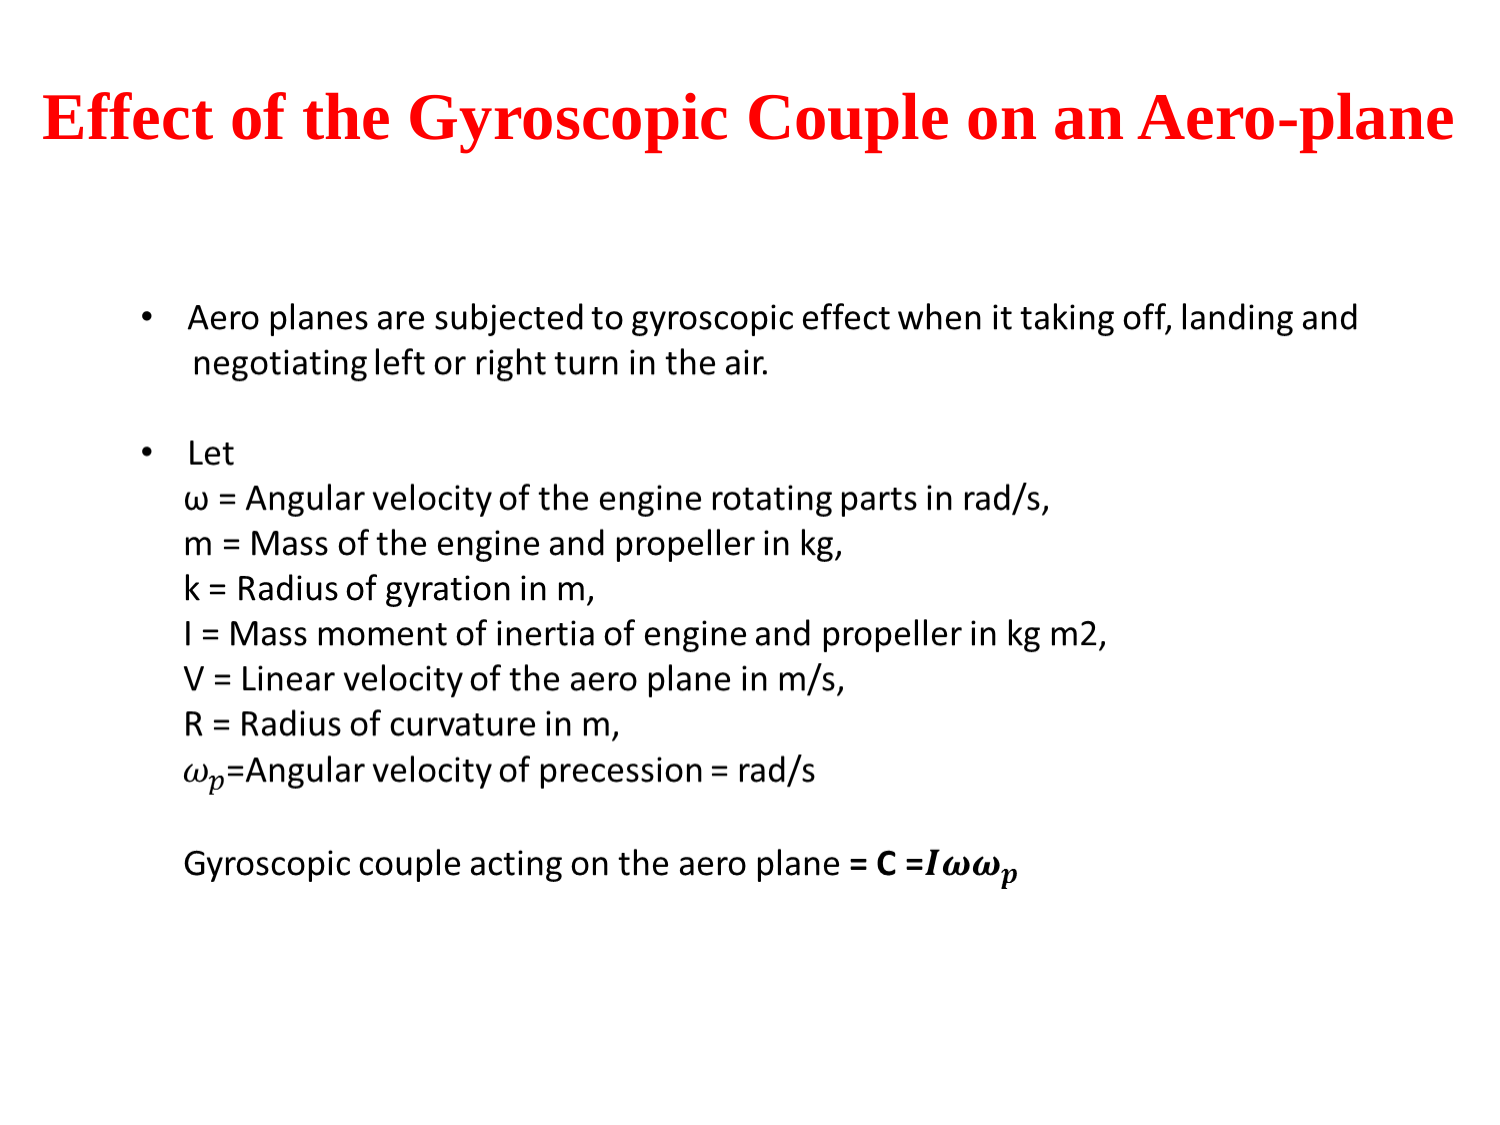

# Effect of the Gyroscopic Couple on an Aero-plane